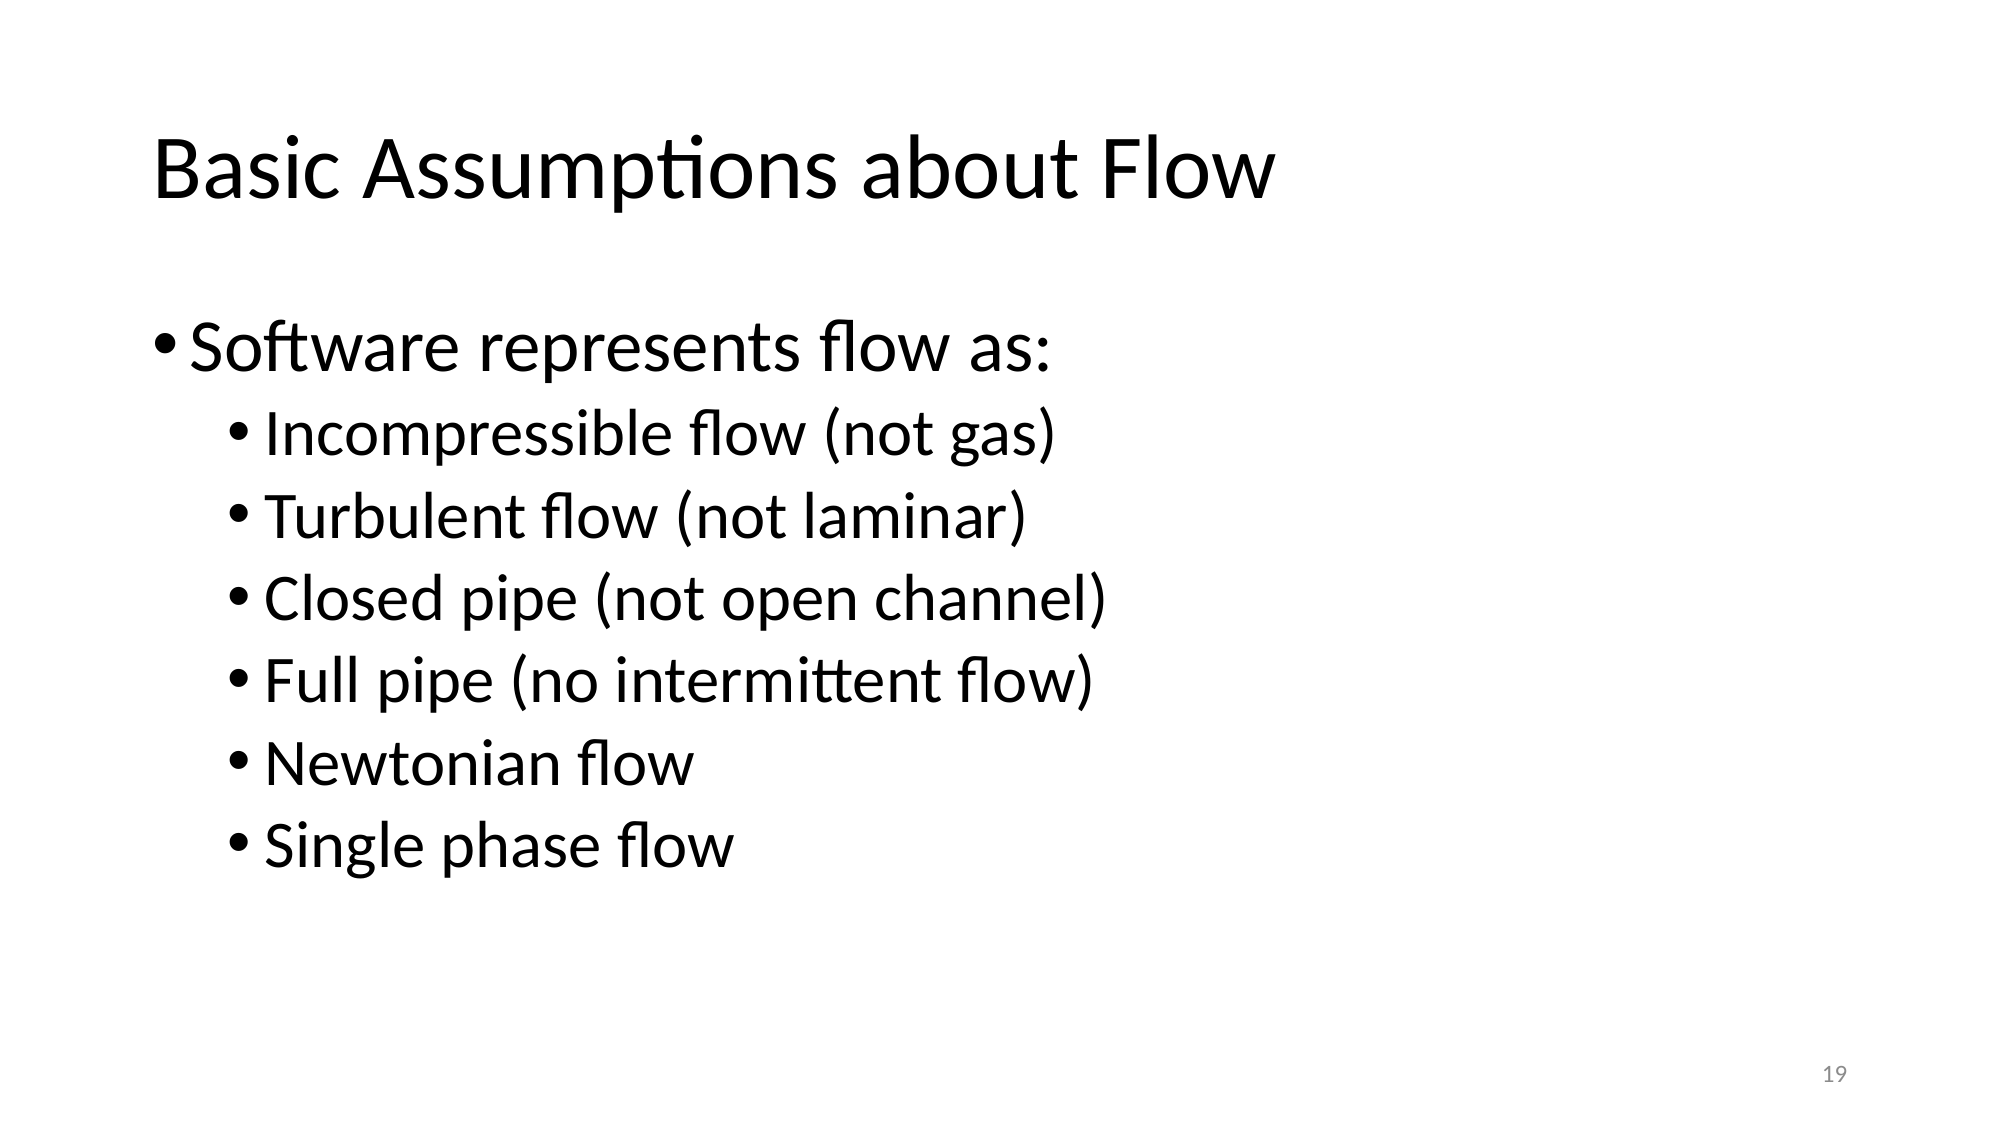

# Basic Assumptions about Flow
Software represents flow as:
Incompressible flow (not gas)
Turbulent flow (not laminar)
Closed pipe (not open channel)
Full pipe (no intermittent flow)
Newtonian flow
Single phase flow

19